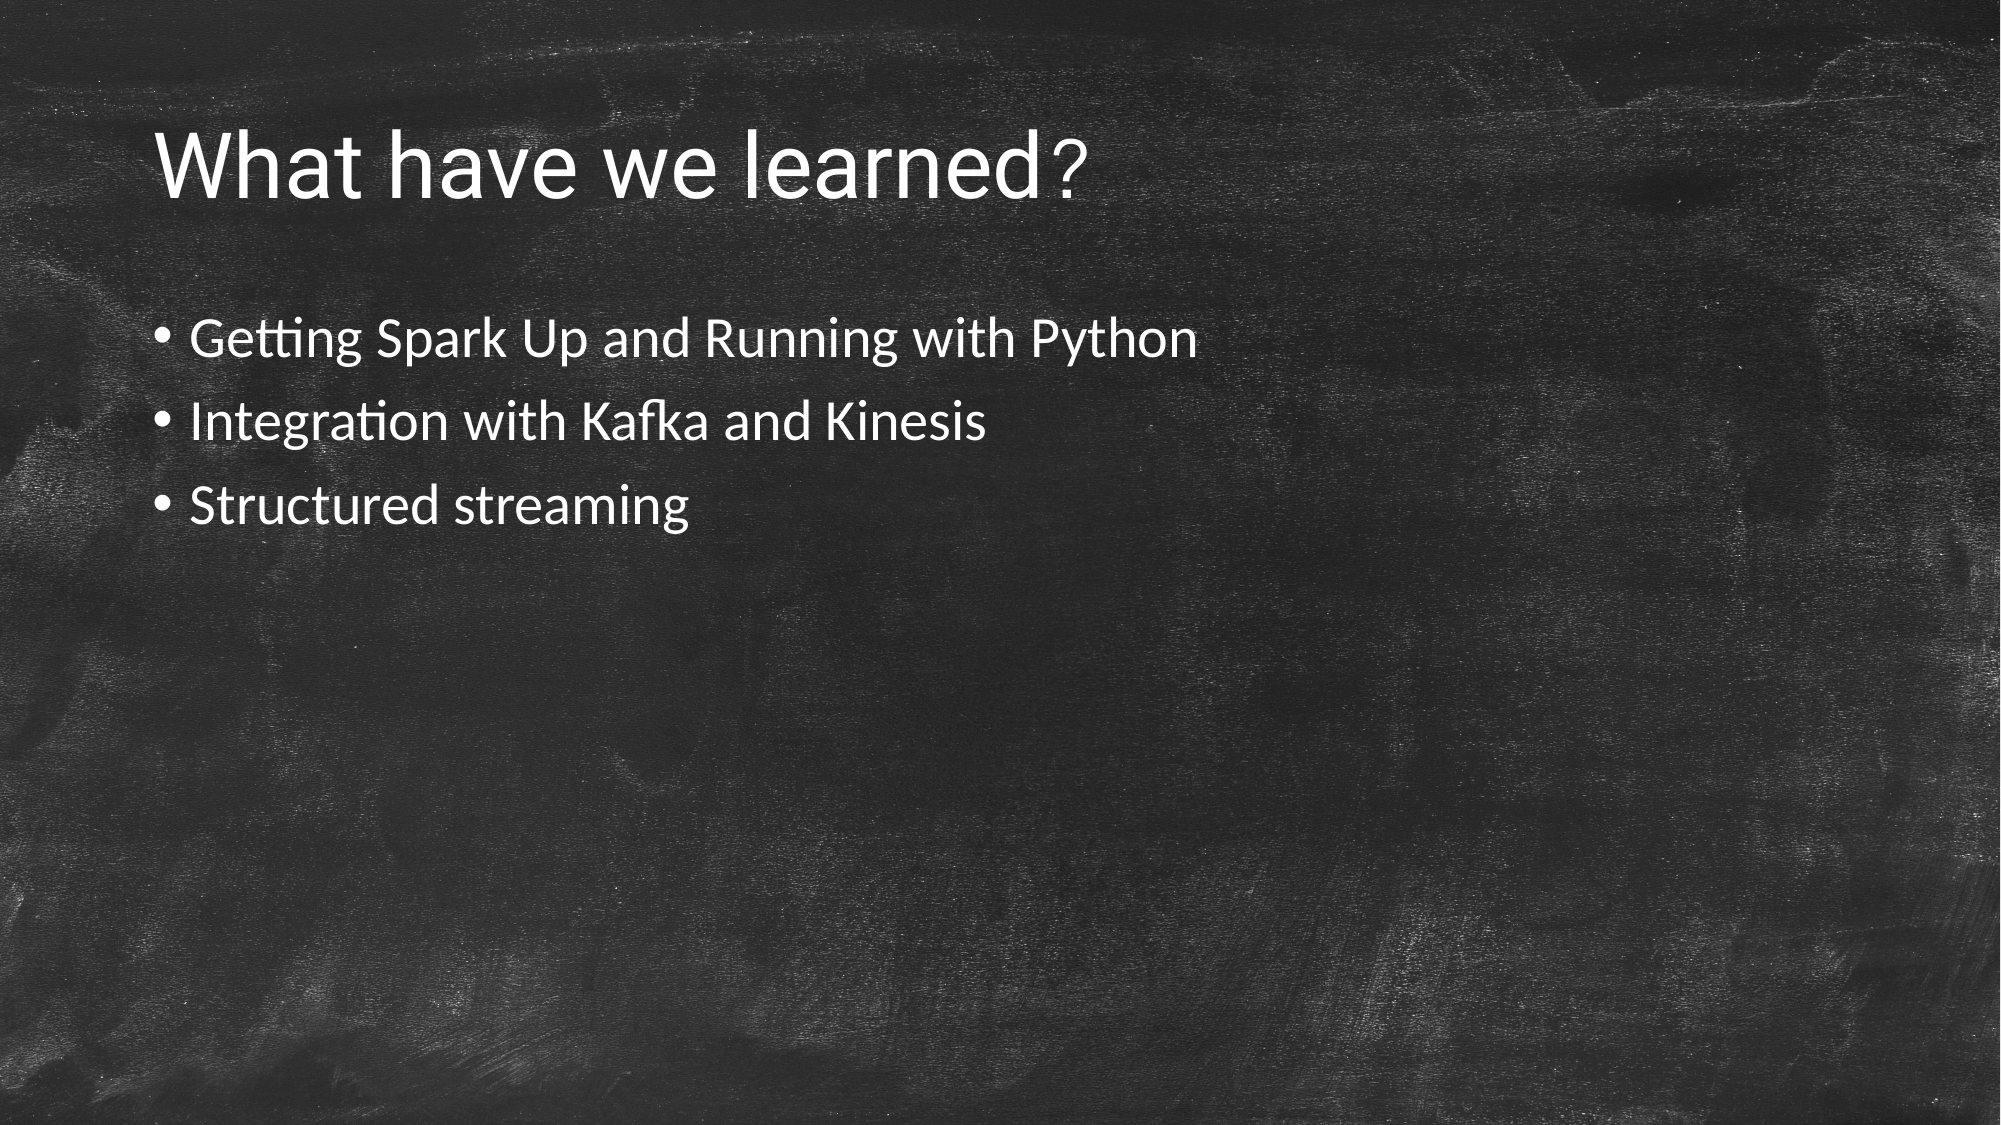

# What have we learned?
Getting Spark Up and Running with Python
Integration with Kafka and Kinesis
Structured streaming